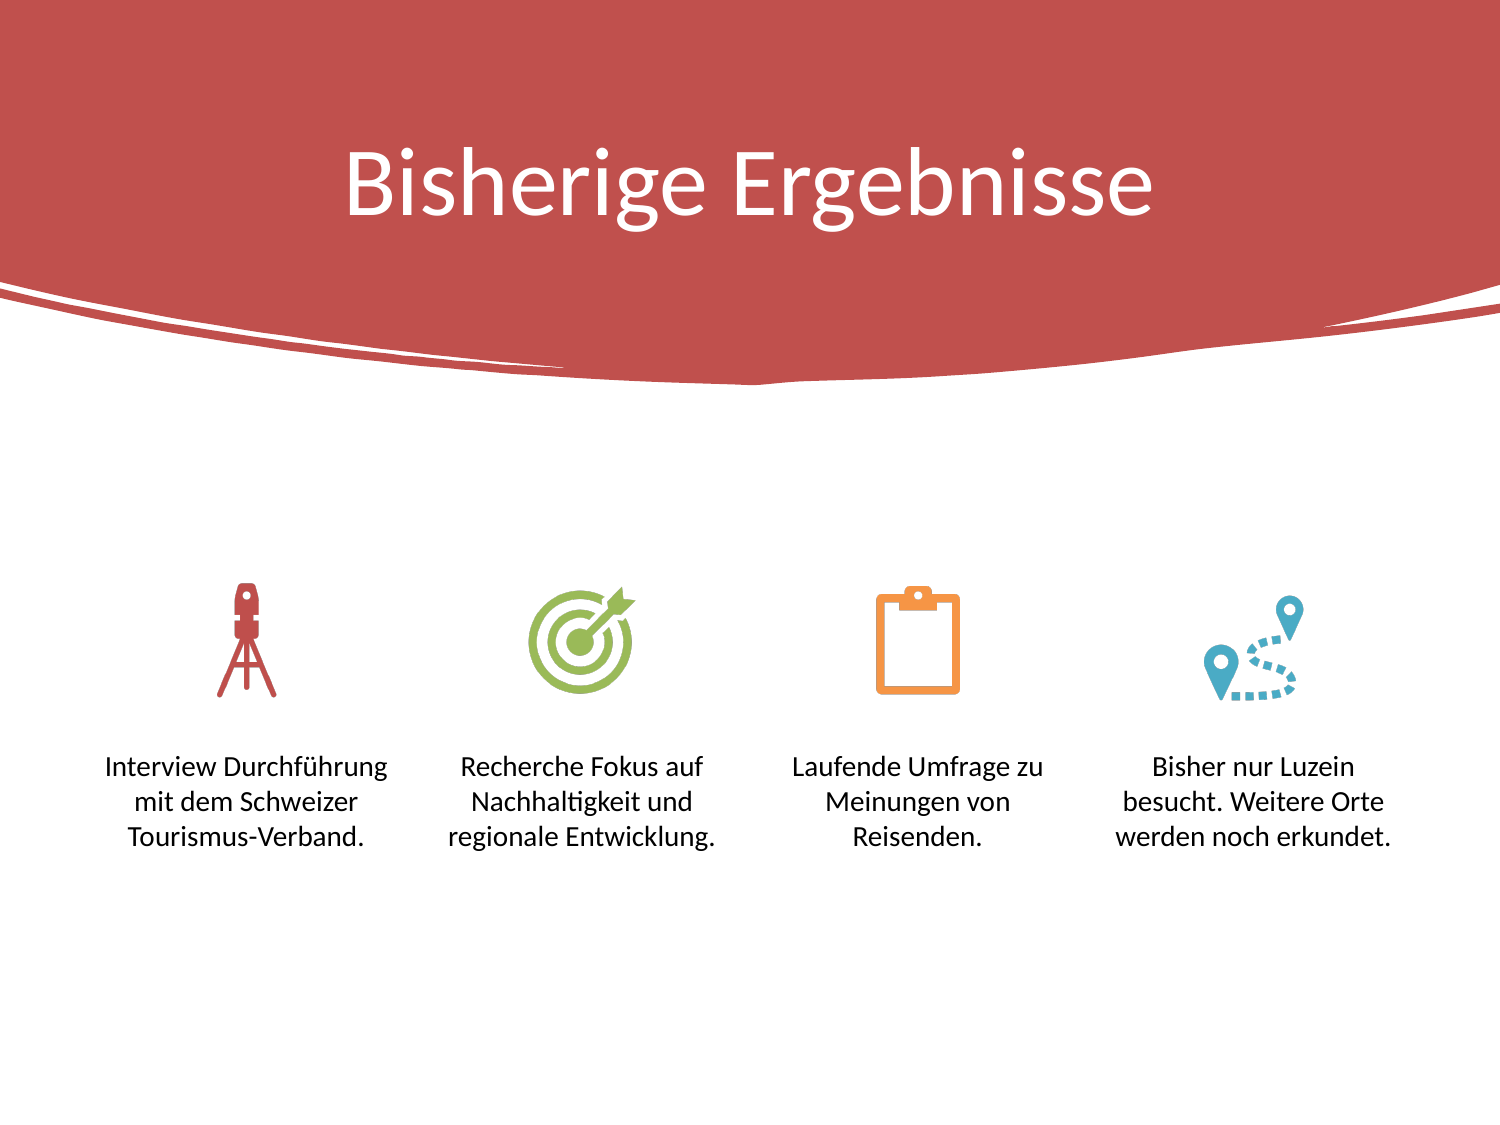

# Bisherige Ergebnisse
Interview Durchführung mit dem Schweizer Tourismus-Verband.
Recherche Fokus auf Nachhaltigkeit und regionale Entwicklung.
Laufende Umfrage zu Meinungen von Reisenden.
Bisher nur Luzein besucht. Weitere Orte werden noch erkundet.